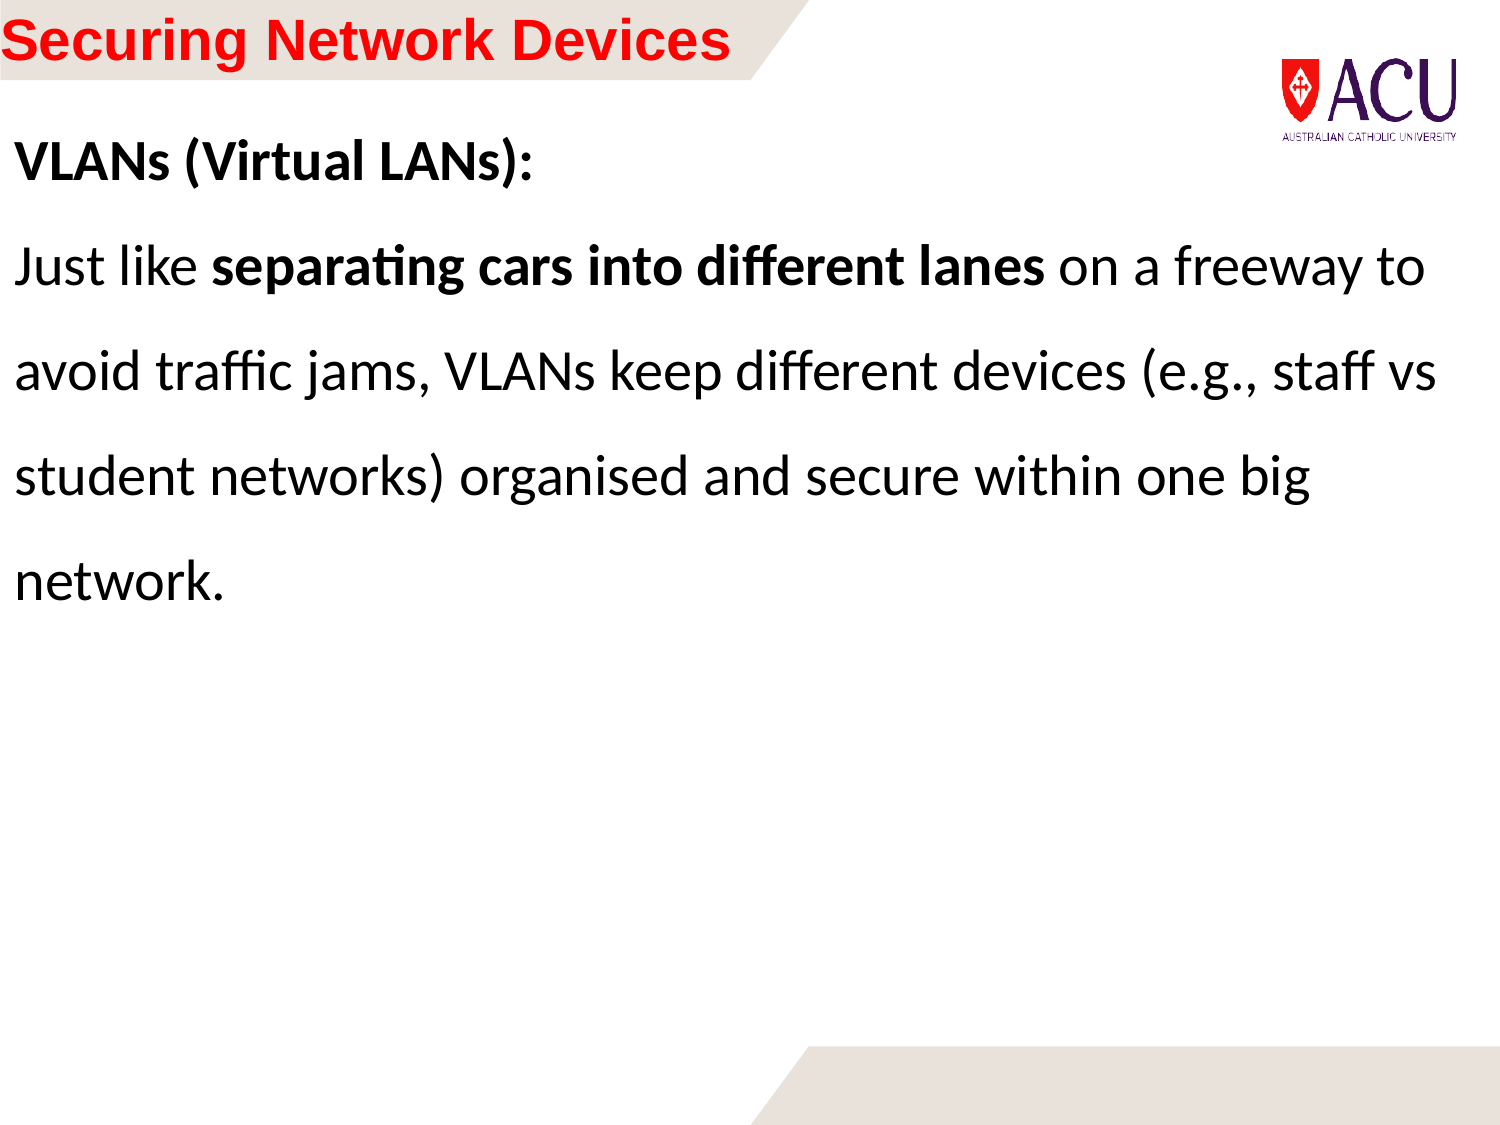

# Securing Network Devices
VLANs (Virtual LANs):
Just like separating cars into different lanes on a freeway to avoid traffic jams, VLANs keep different devices (e.g., staff vs student networks) organised and secure within one big network.